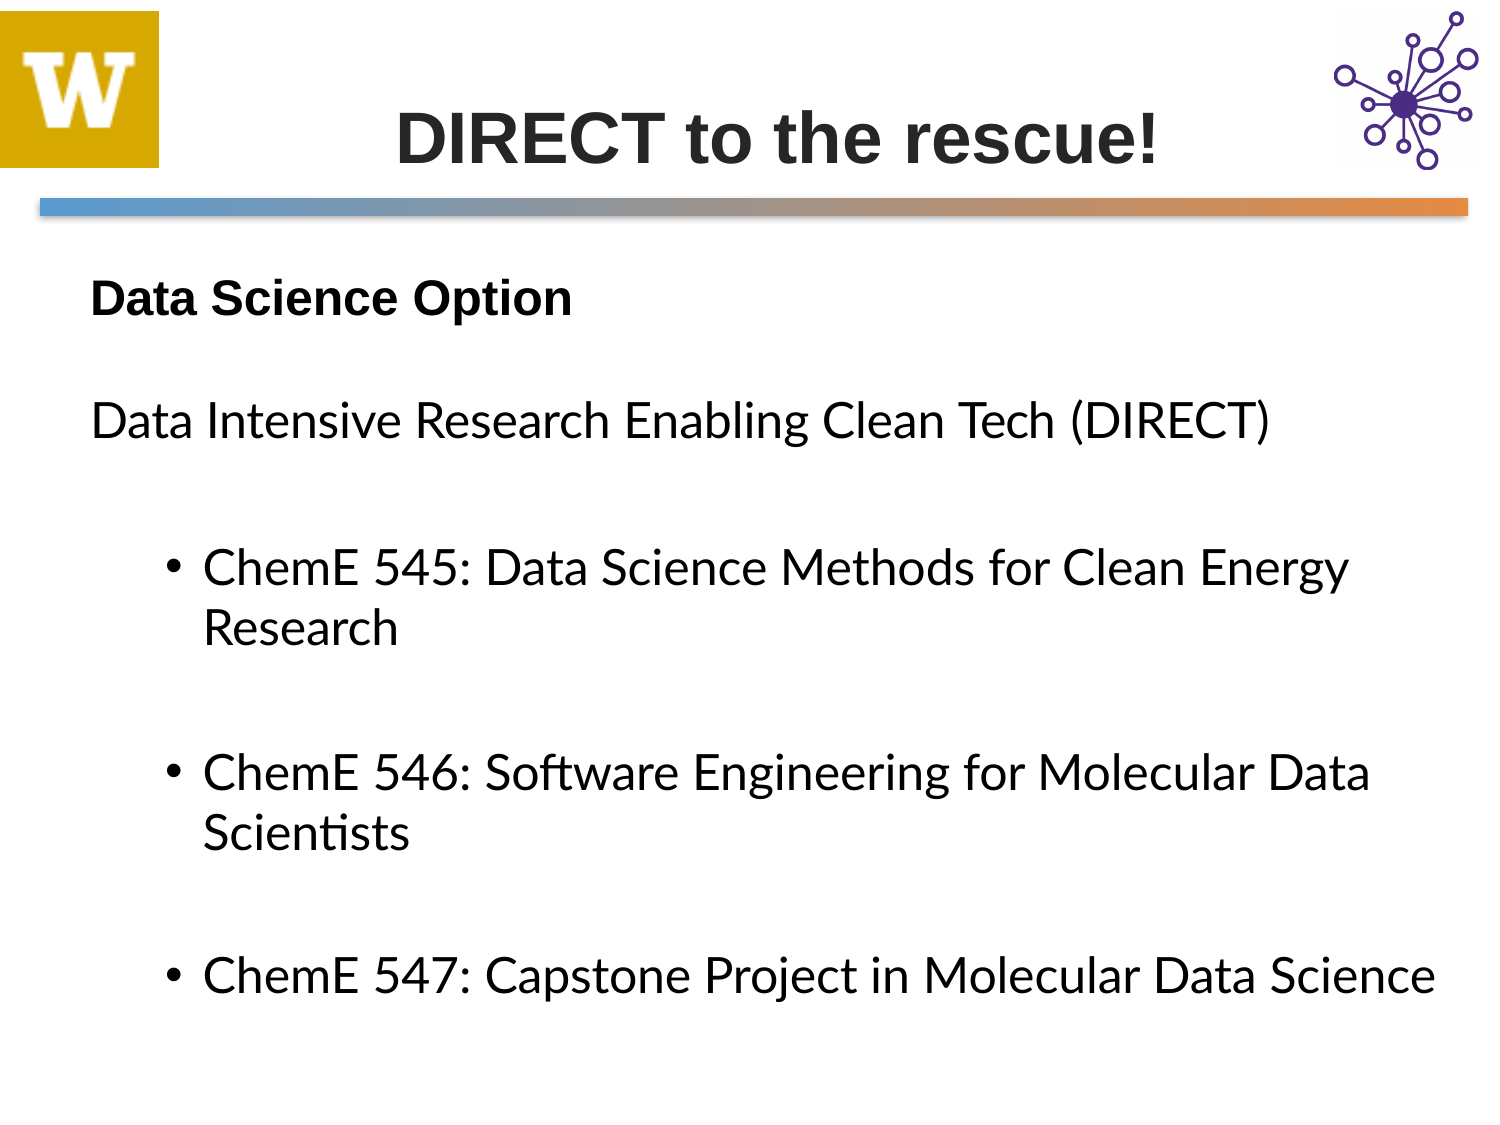

# DIRECT to the rescue!
Data Science Option

Data Intensive Research Enabling Clean Tech (DIRECT)

ChemE 545: Data Science Methods for Clean Energy Research

ChemE 546: Software Engineering for Molecular Data Scientists

ChemE 547: Capstone Project in Molecular Data Science